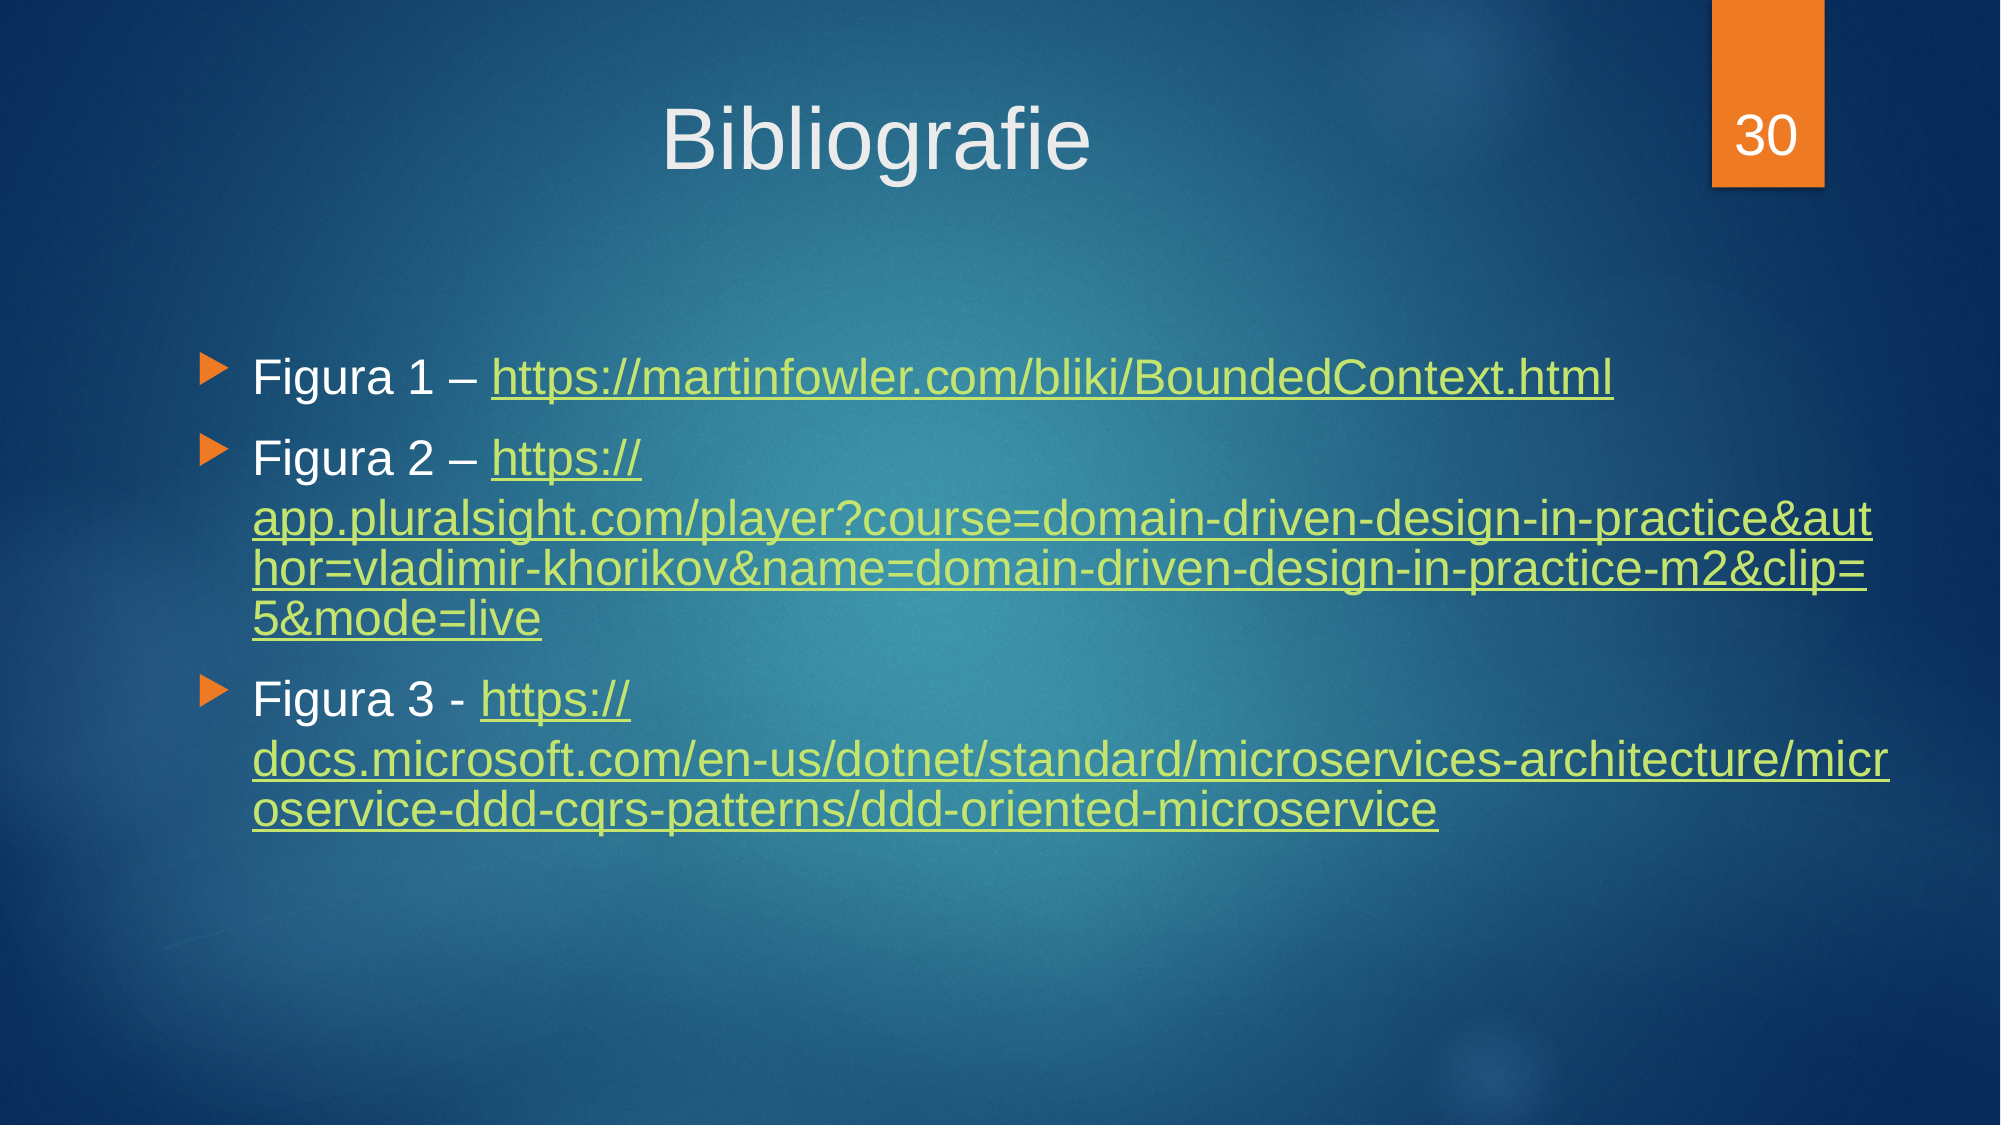

30
# Bibliografie
Figura 1 – https://martinfowler.com/bliki/BoundedContext.html
Figura 2 – https://app.pluralsight.com/player?course=domain-driven-design-in-practice&author=vladimir-khorikov&name=domain-driven-design-in-practice-m2&clip=5&mode=live
Figura 3 - https://docs.microsoft.com/en-us/dotnet/standard/microservices-architecture/microservice-ddd-cqrs-patterns/ddd-oriented-microservice